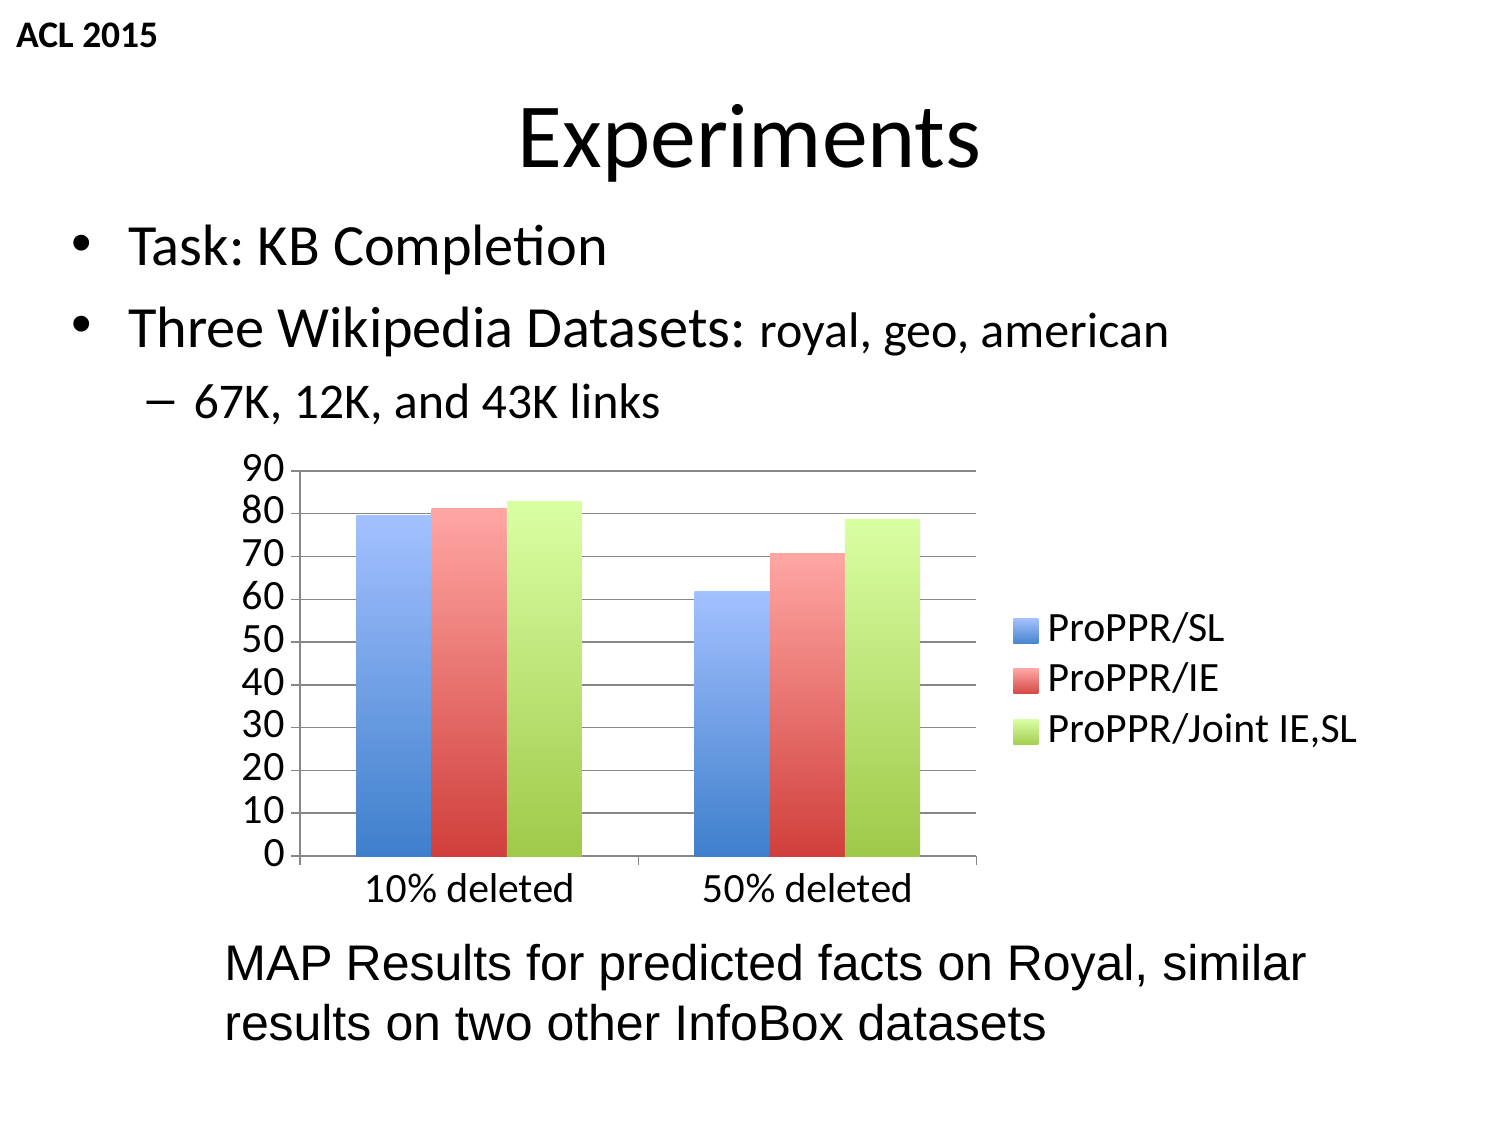

ACL 2015
# Experiments
Task: KB Completion
Three Wikipedia Datasets: royal, geo, american
67K, 12K, and 43K links

### Chart

| Category | ProPPR/SL | ProPPR/IE | ProPPR/Joint IE,SL |
|---|---|---|---|
| 10% deleted | 79.5 | 81.1 | 82.8 |
| 50% deleted | 61.9 | 70.6 | 78.6 |
MAP Results for predicted facts on Royal, similar results on two other InfoBox datasets